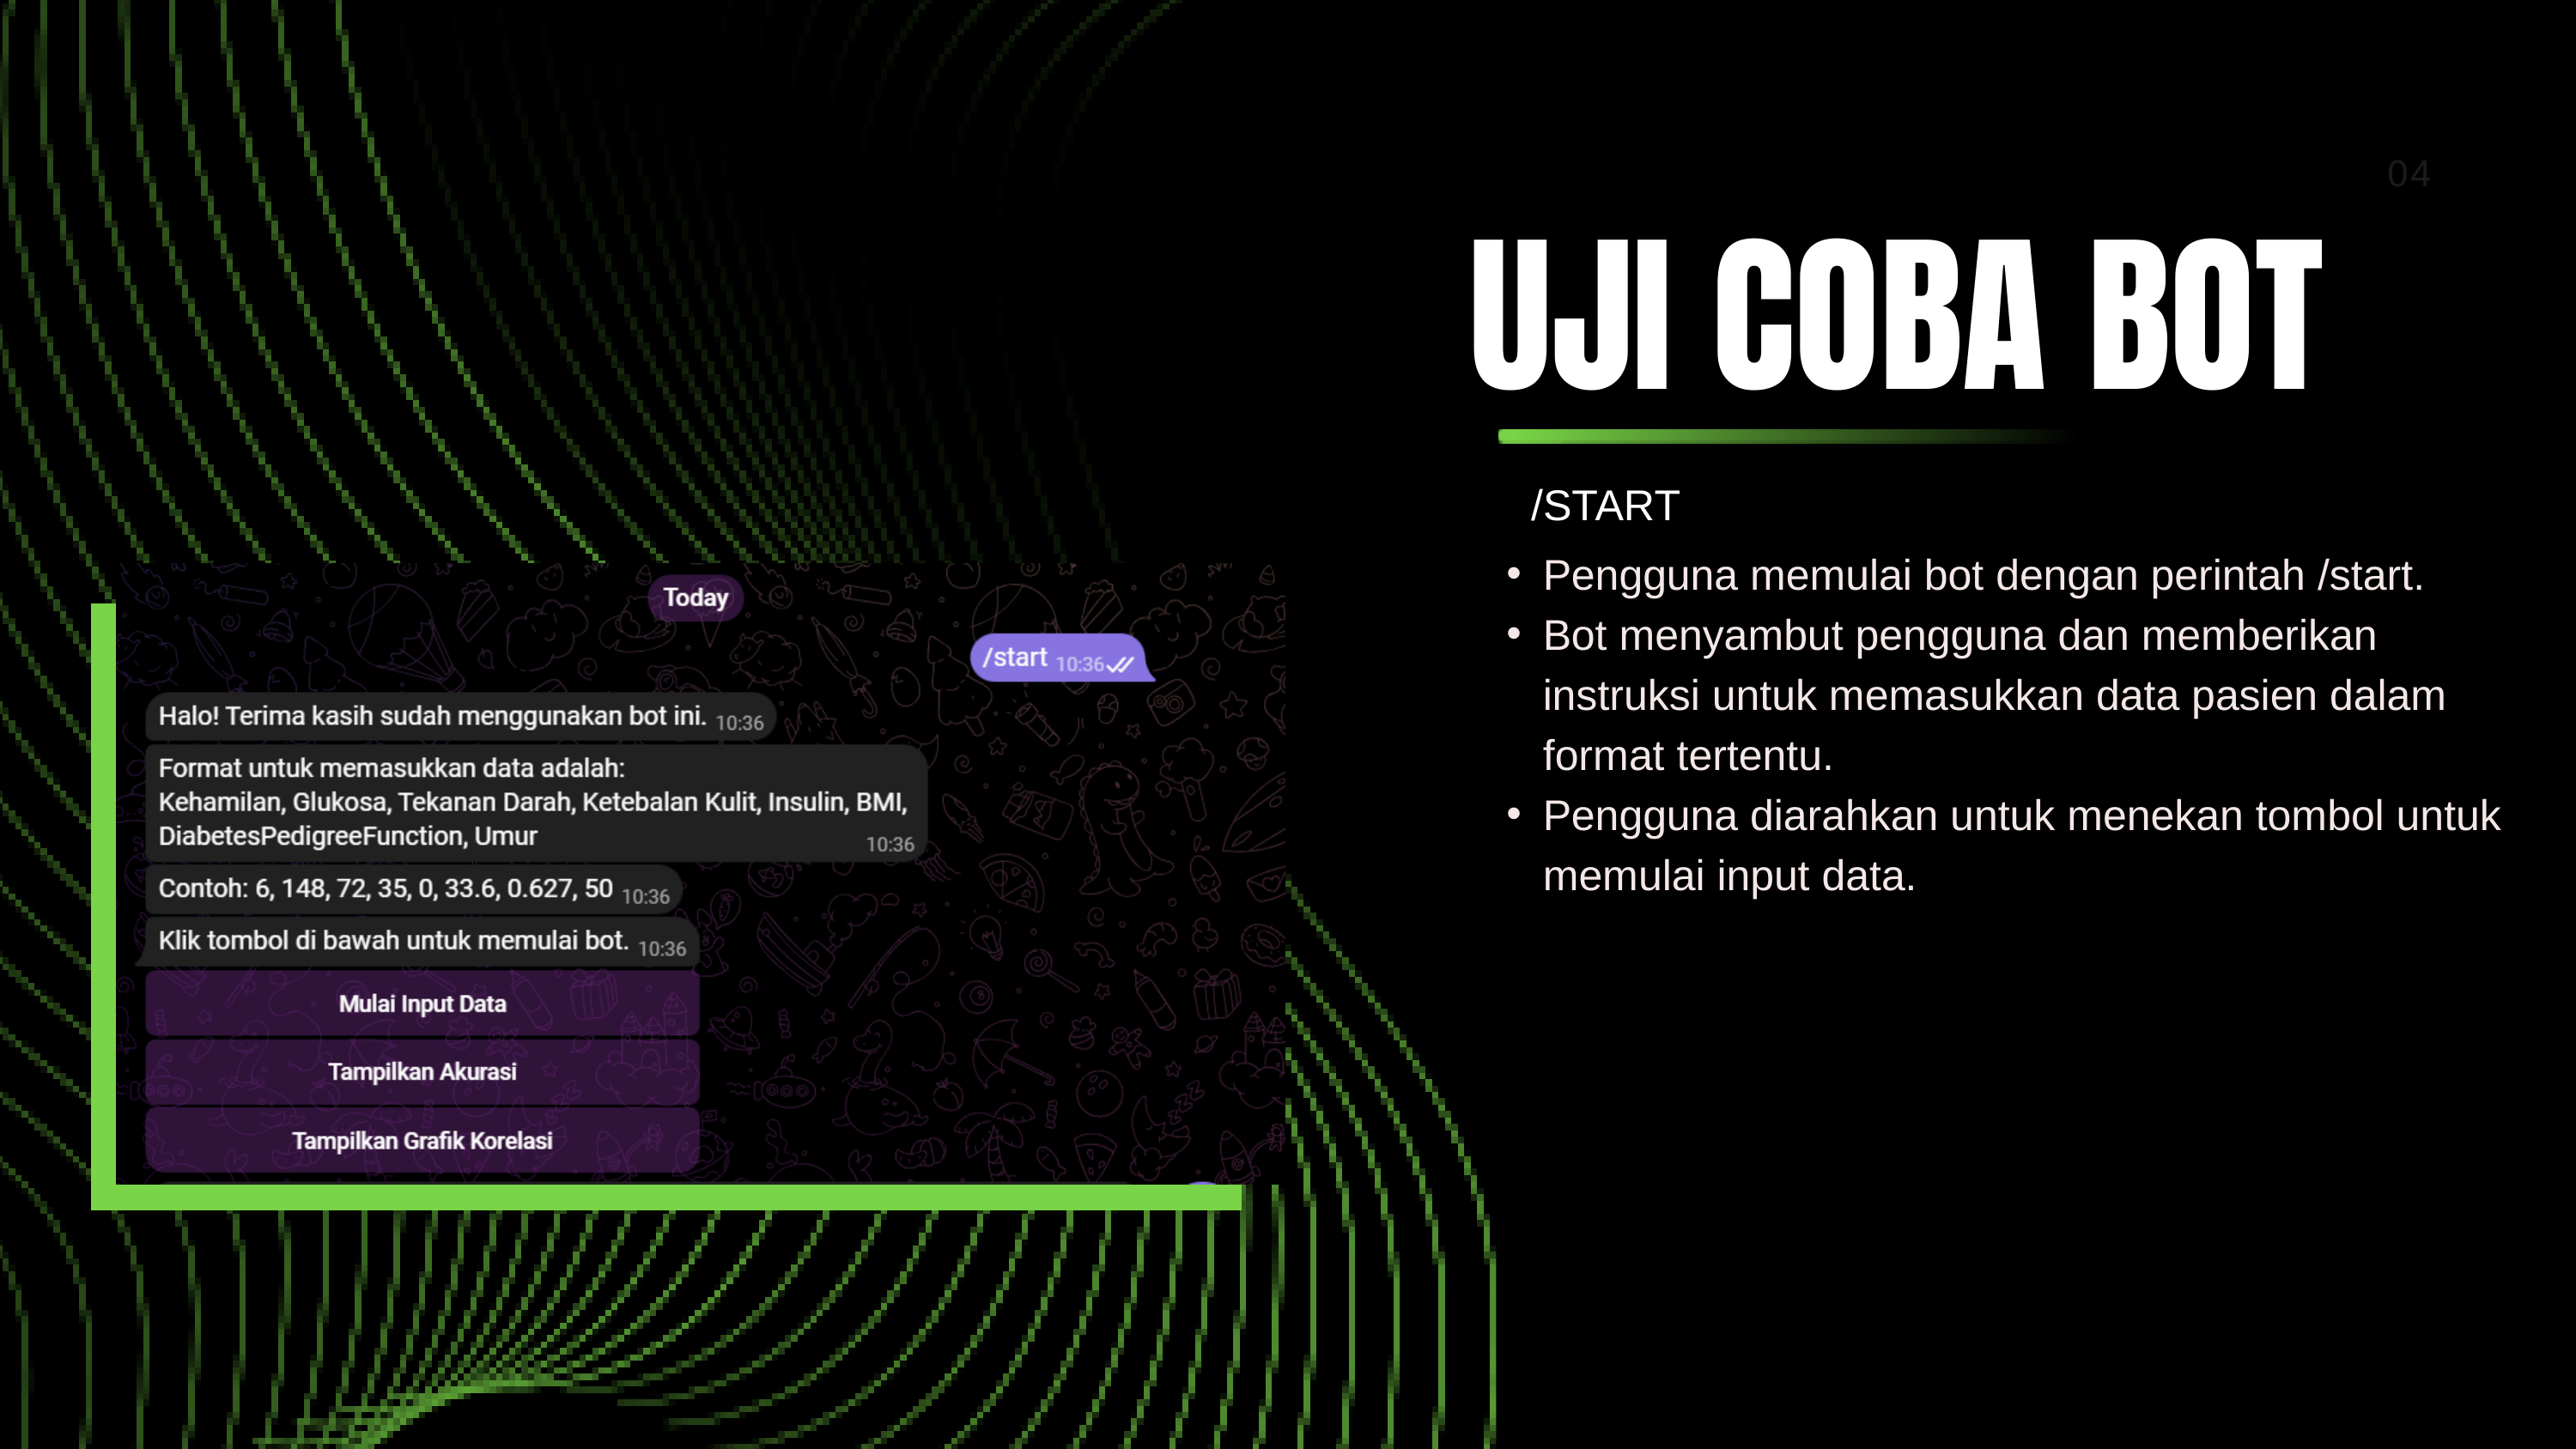

04
UJI COBA BOT

/START
Pengguna memulai bot dengan perintah /start.
Bot menyambut pengguna dan memberikan instruksi untuk memasukkan data pasien dalam format tertentu.
Pengguna diarahkan untuk menekan tombol untuk memulai input data.